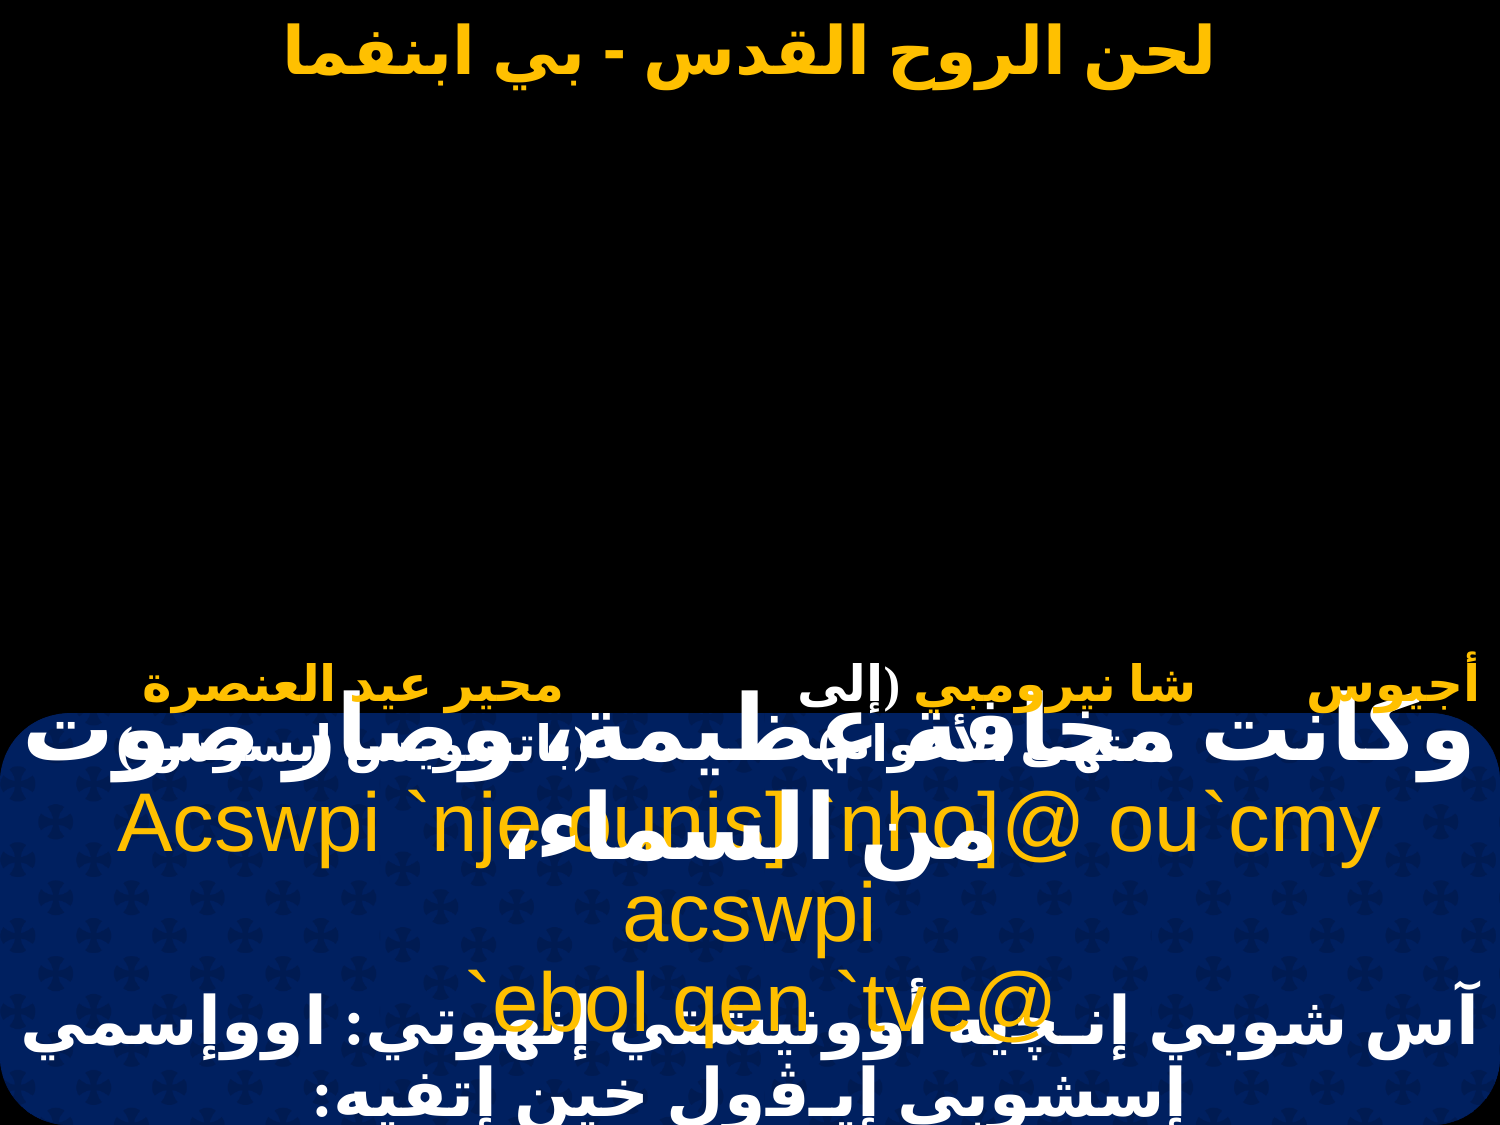

#
محير عيد العنصرة (باتشويس ايسوس )
شا نيرومبي (إلى منتهى الأعوام)
أجيوس
وكانت مخافة عظيمة، وصار صوت من السماء،
Acswpi `nje ounis] `nho]@ ou`cmy acswpi
 `ebol qen `tve@
آس شوبي إنـﭽيه أوونيشتي إنهوتي: اووإسمي إسشوبي إيـﭬول خين إتفيه: